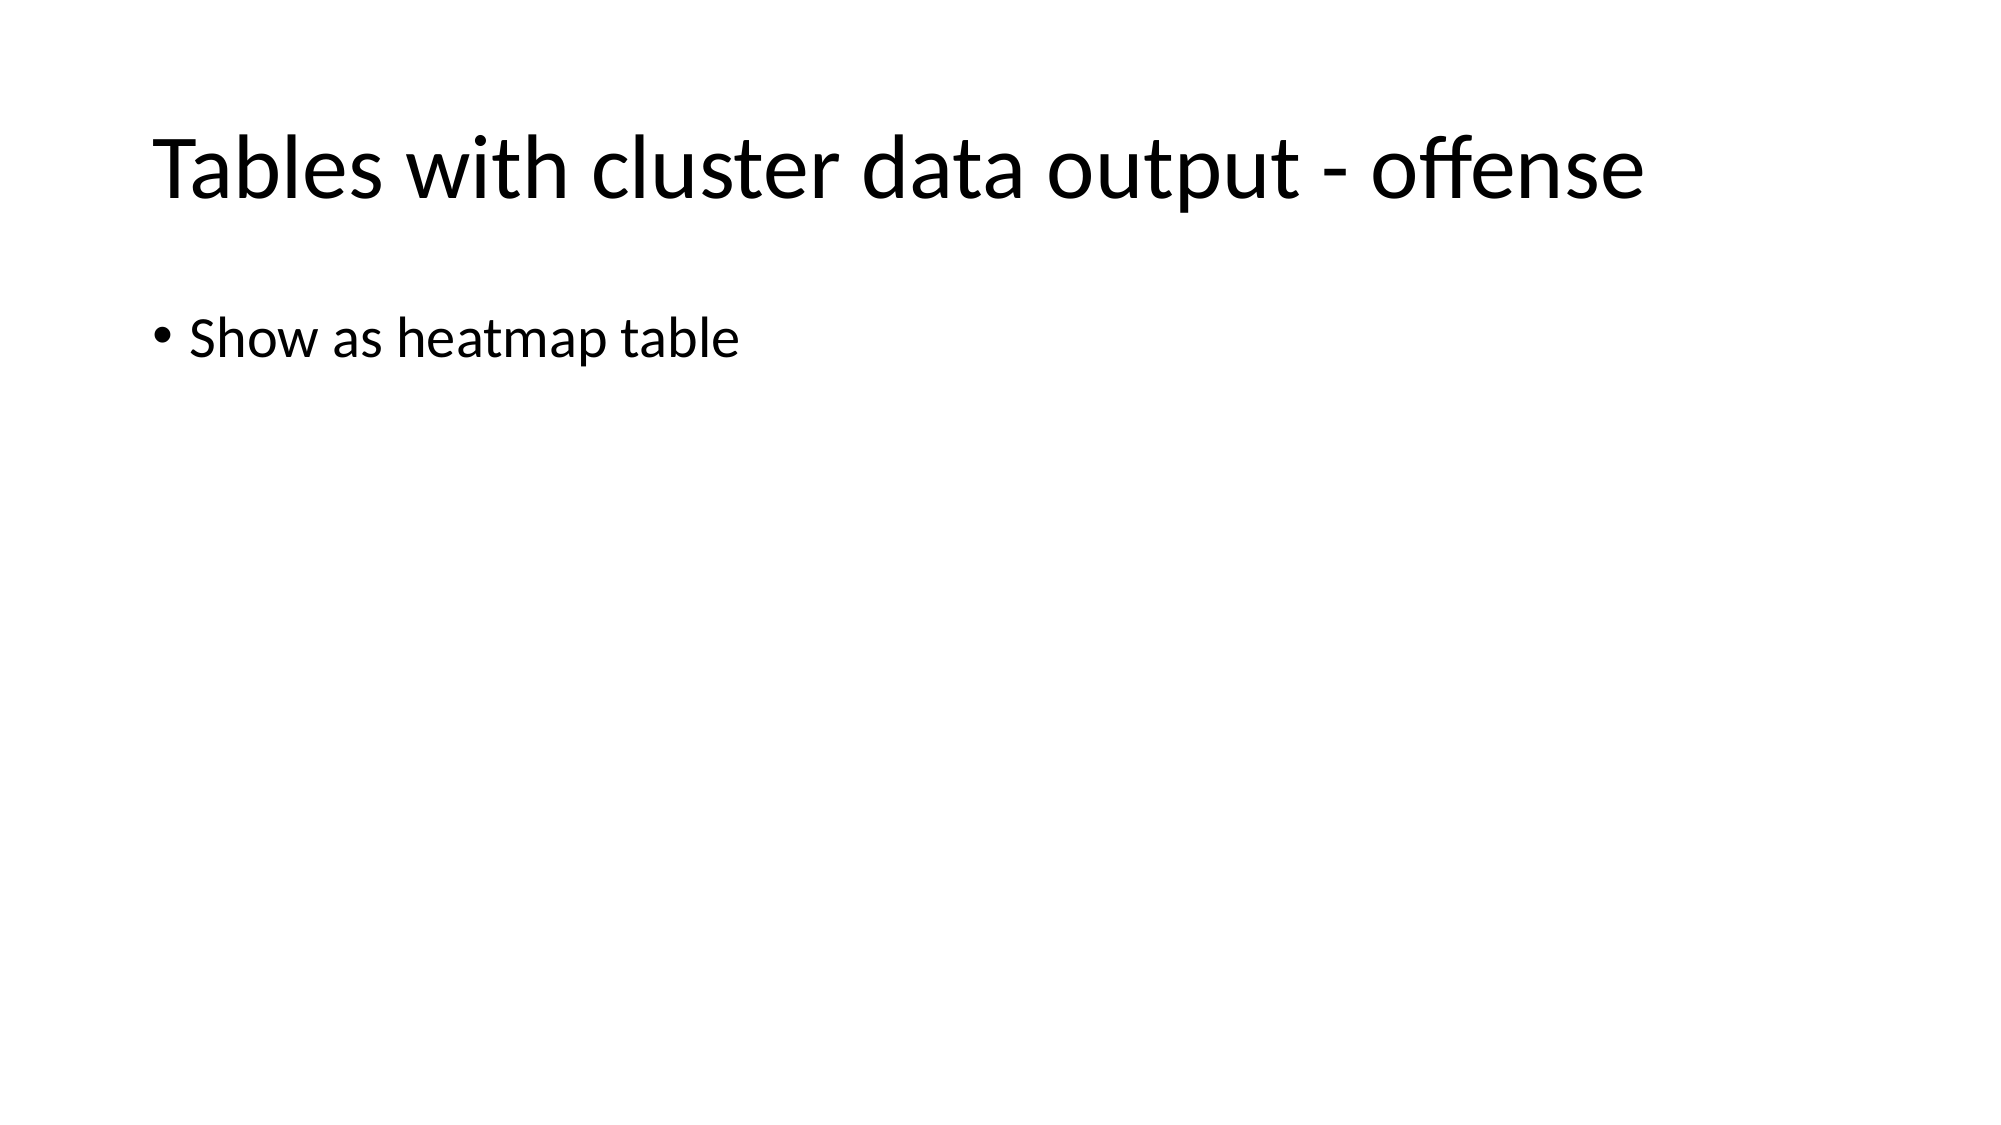

# Tables with cluster data output - offense
Show as heatmap table